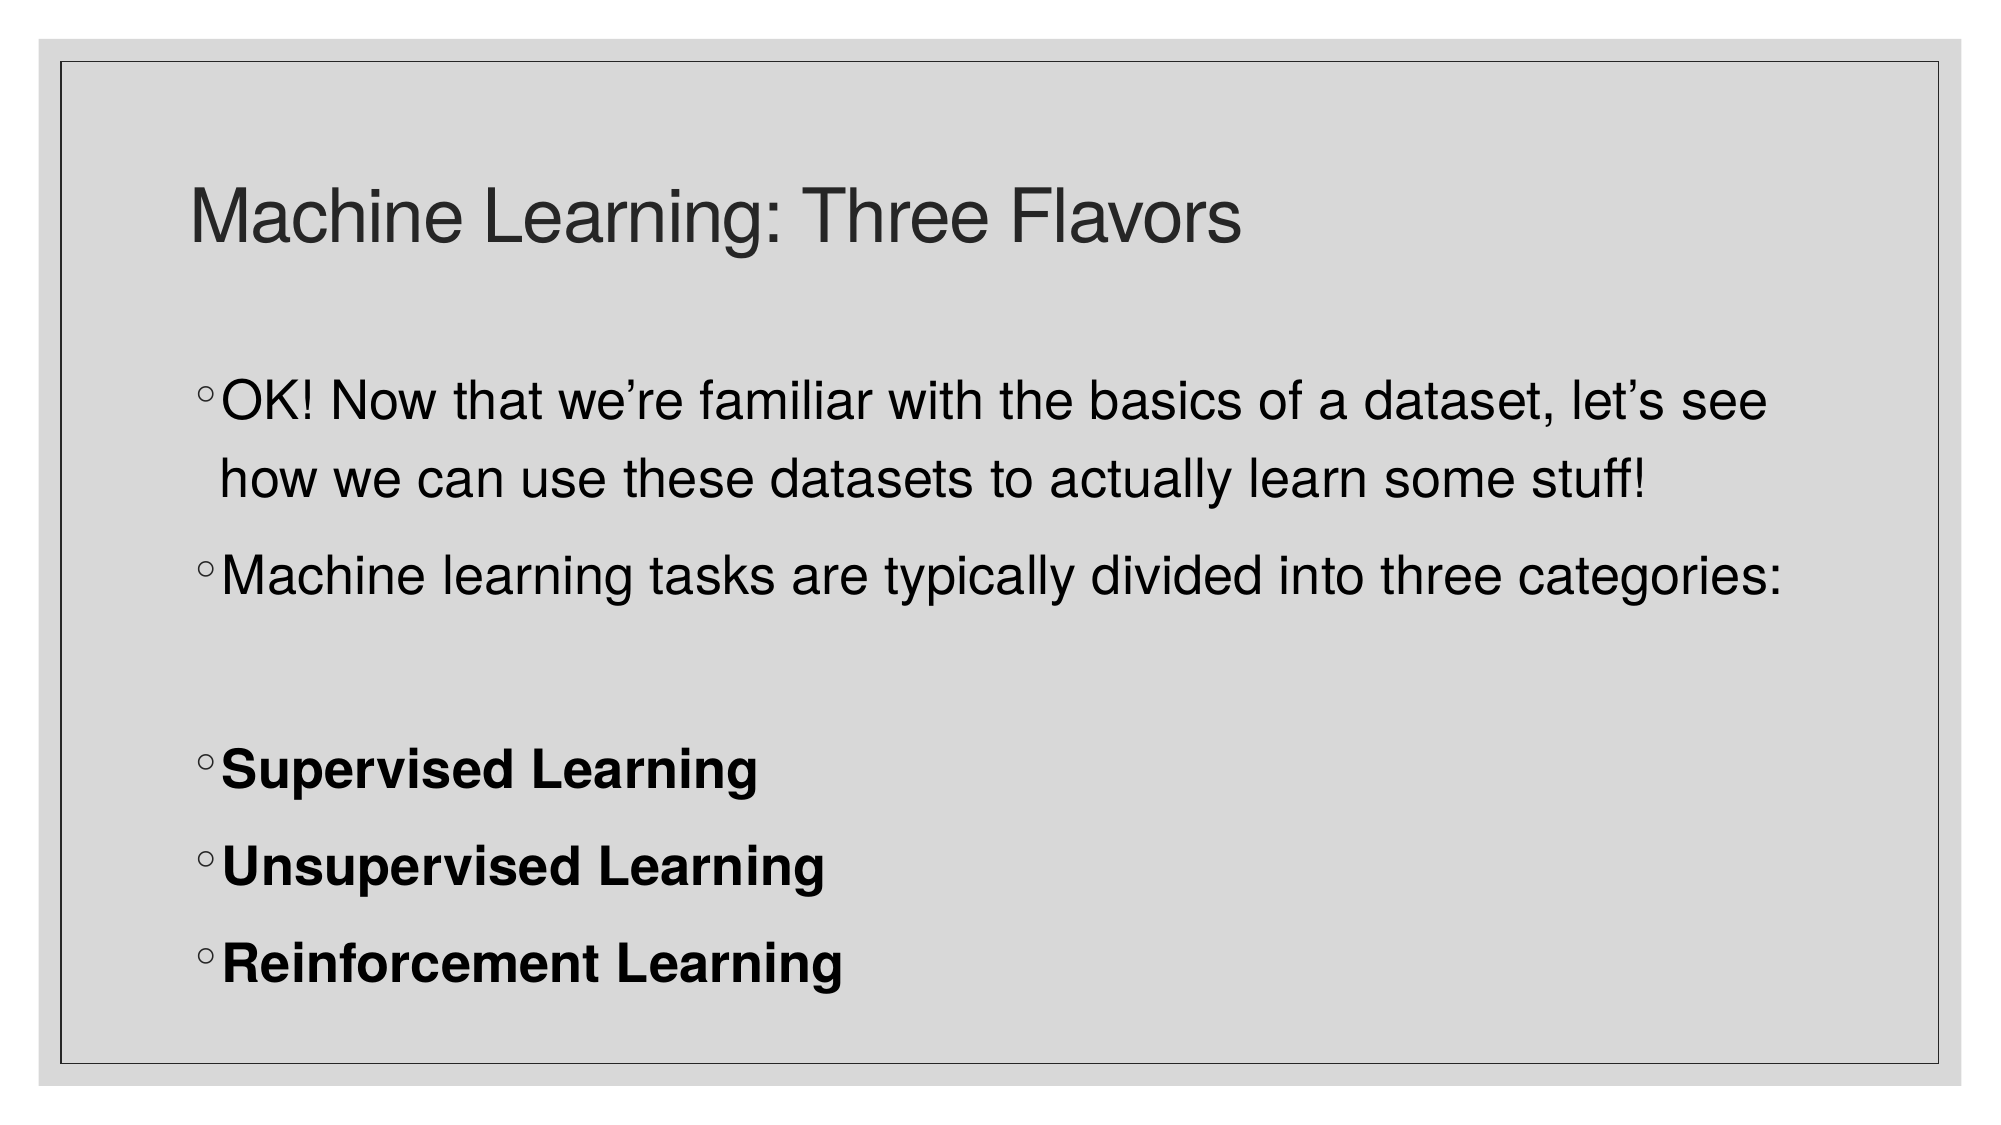

# Machine Learning: Three Flavors
OK! Now that we’re familiar with the basics of a dataset, let’s see how we can use these datasets to actually learn some stuff!
Machine learning tasks are typically divided into three categories:

Supervised Learning
Unsupervised Learning
Reinforcement Learning